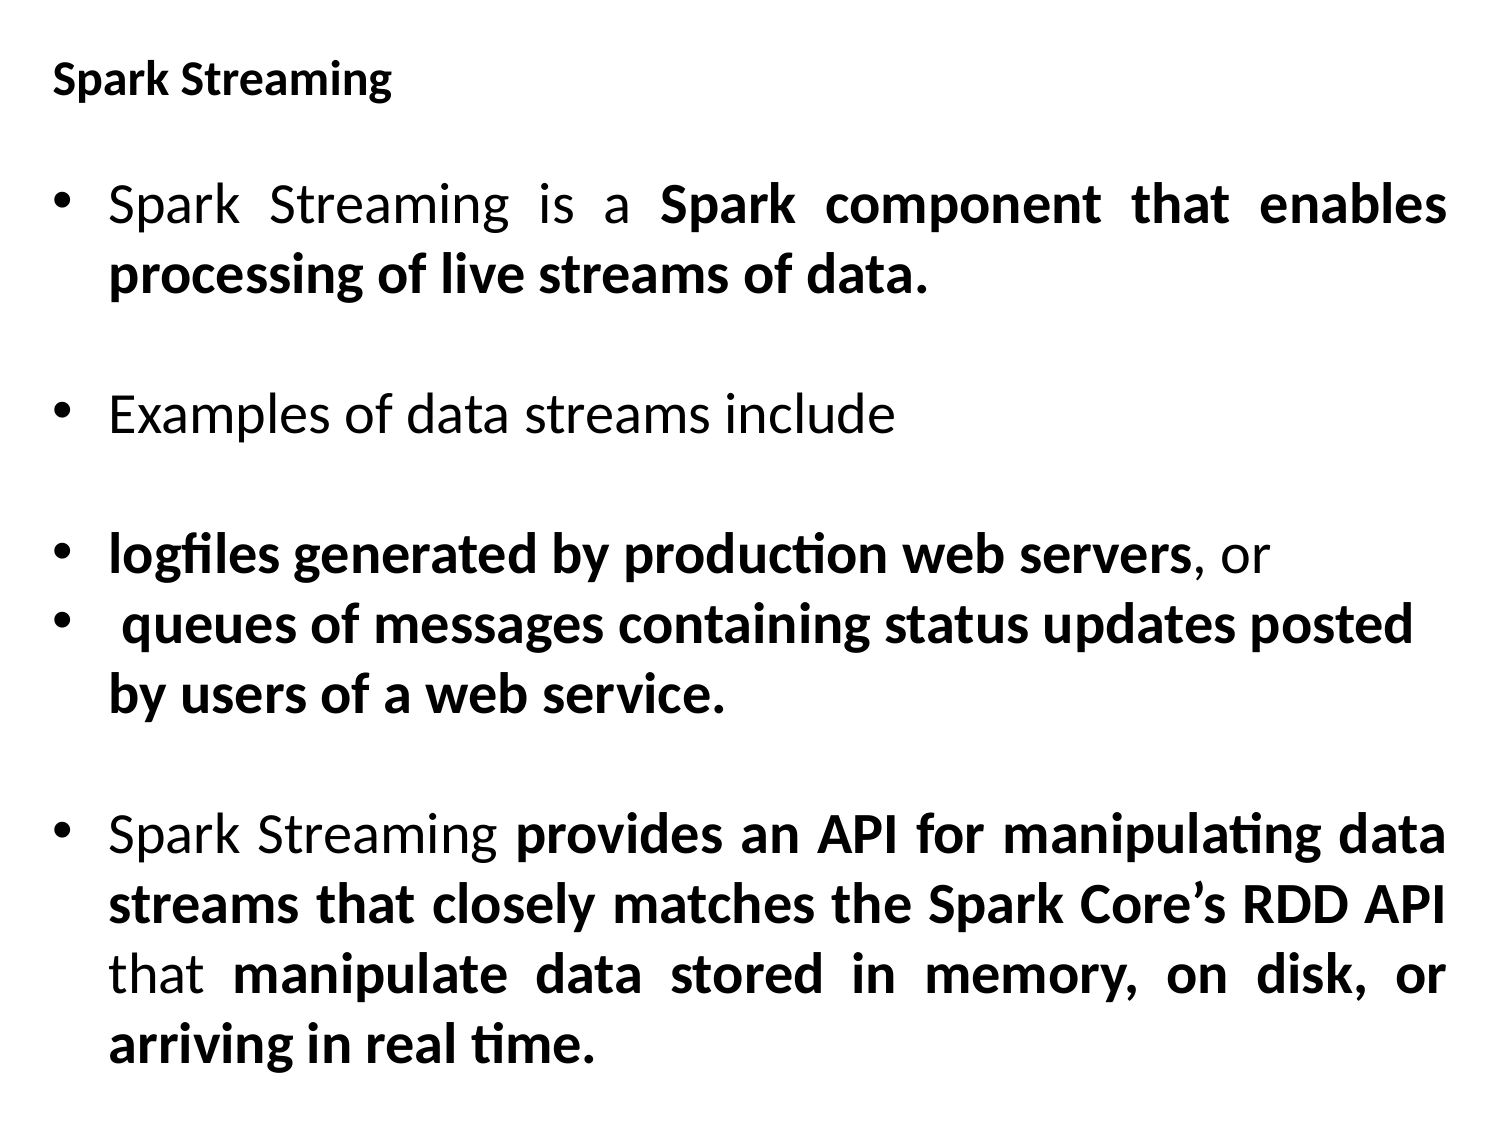

Spark Streaming

Spark Streaming is a Spark component that enables processing of live streams of data.

Examples of data streams include

logfiles generated by production web servers, or
 queues of messages containing status updates posted by users of a web service.

Spark Streaming provides an API for manipulating data streams that closely matches the Spark Core’s RDD API that manipulate data stored in memory, on disk, or arriving in real time.